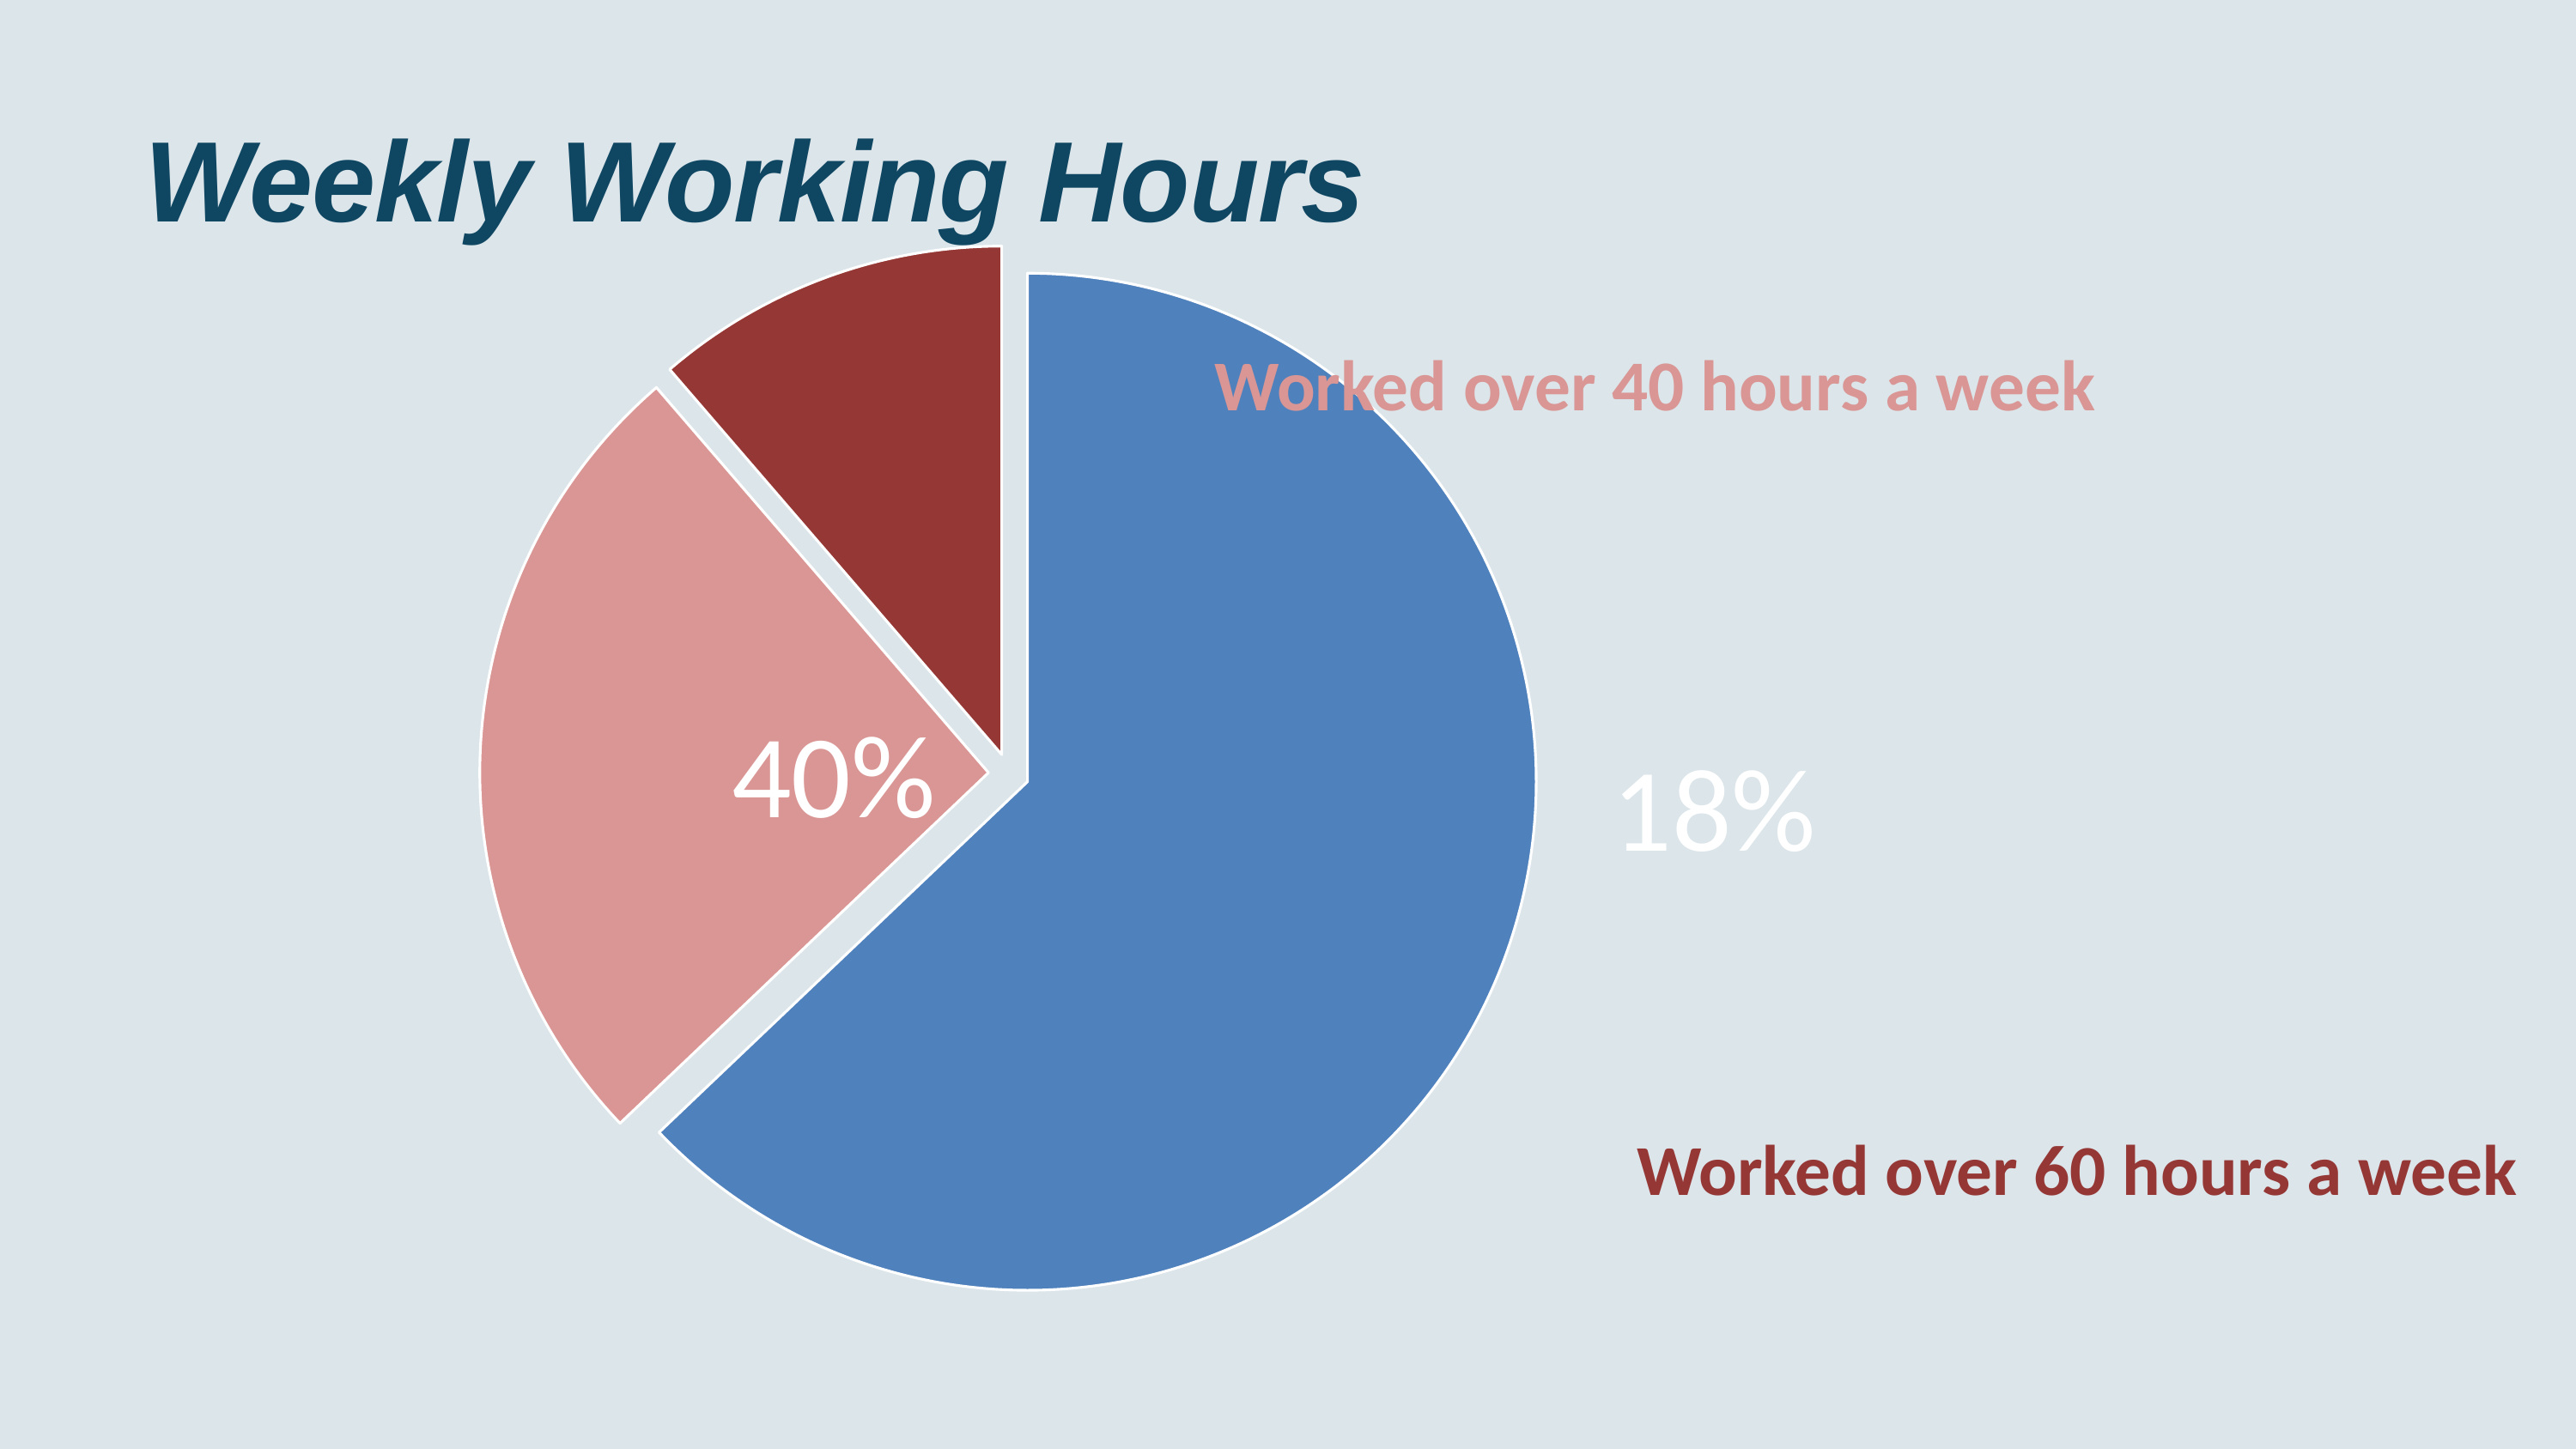

Weekly Working Hours

[unsupported chart]

Worked over 40 hours a week
40%
18%
Worked over 60 hours a week